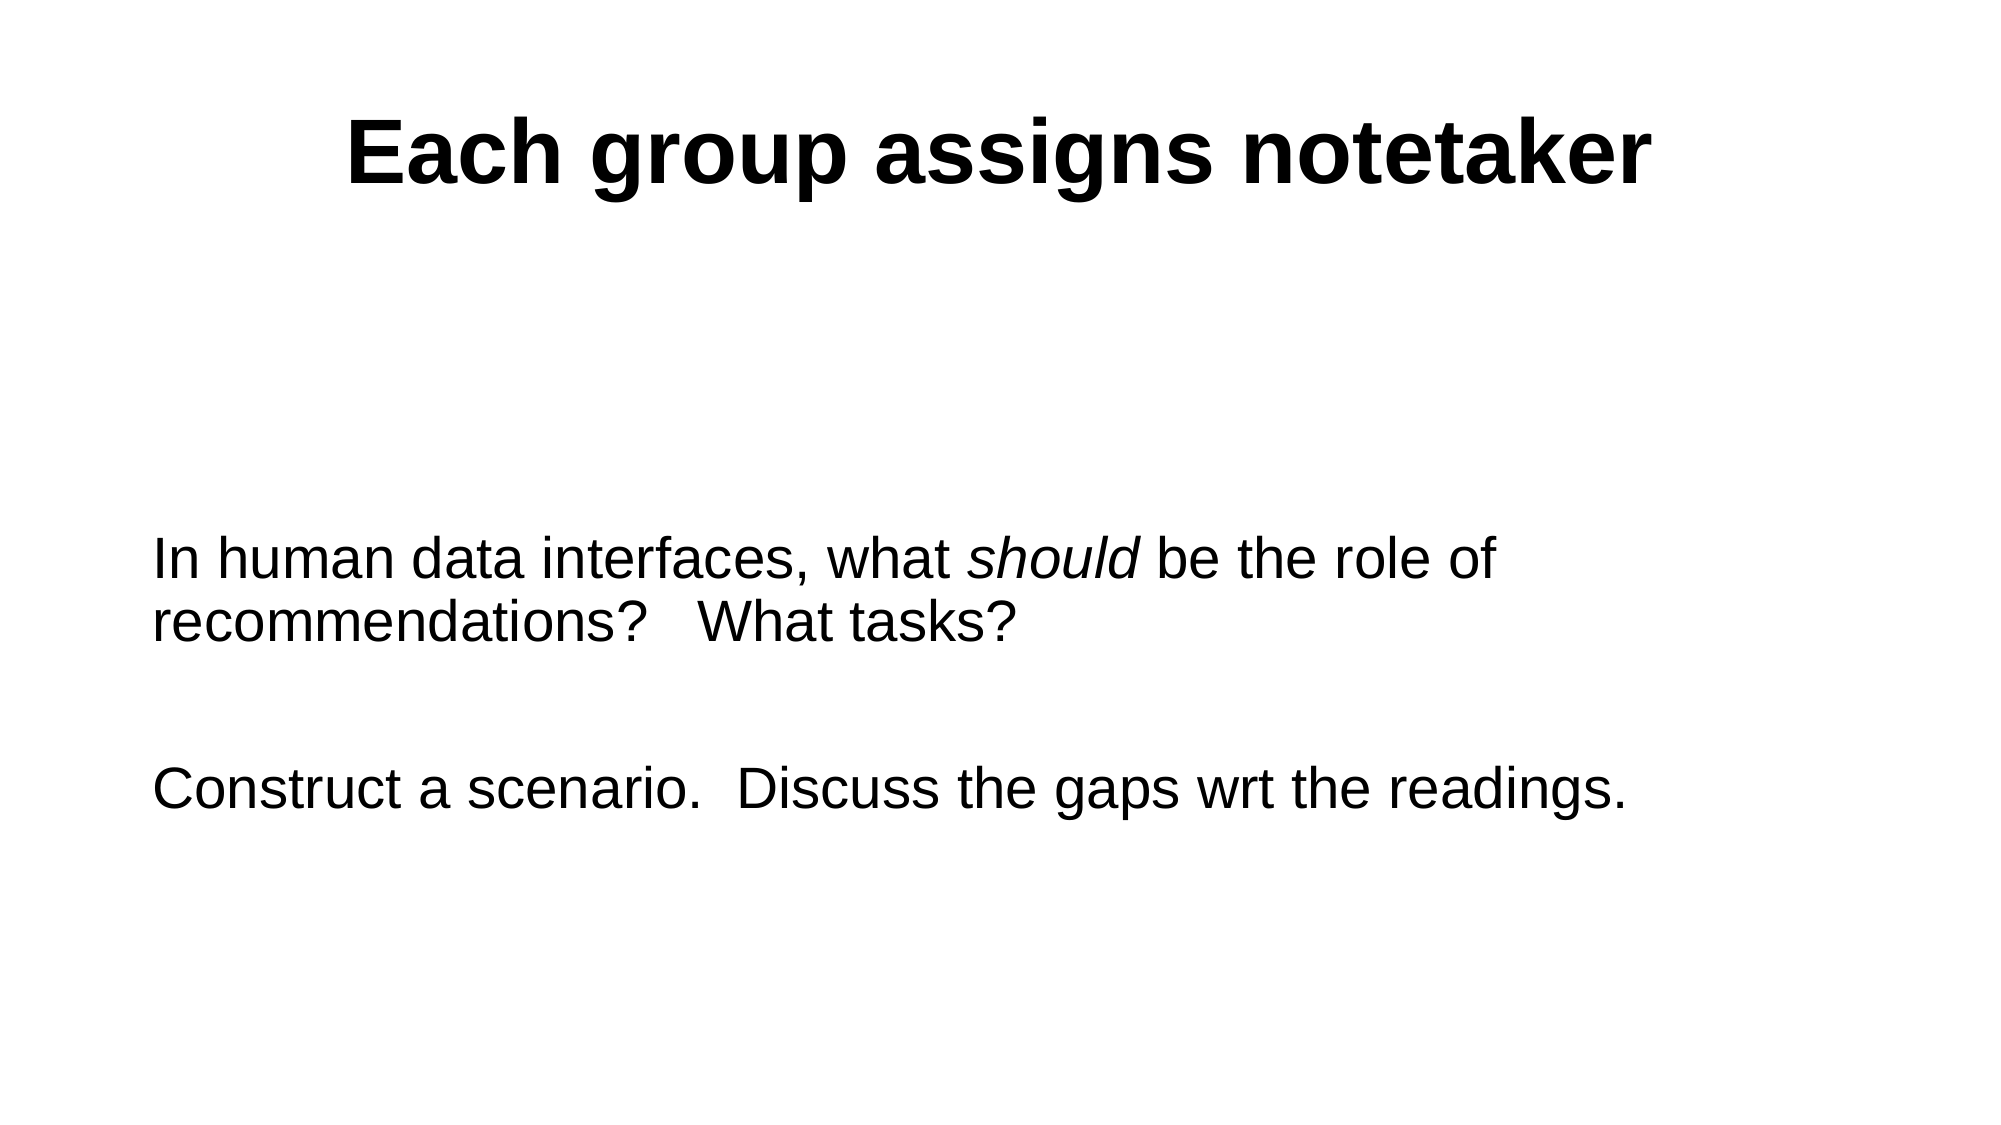

# Each group assigns notetaker

In human data interfaces, what should be the role of recommendations?   What tasks?

Construct a scenario.  Discuss the gaps wrt the readings.